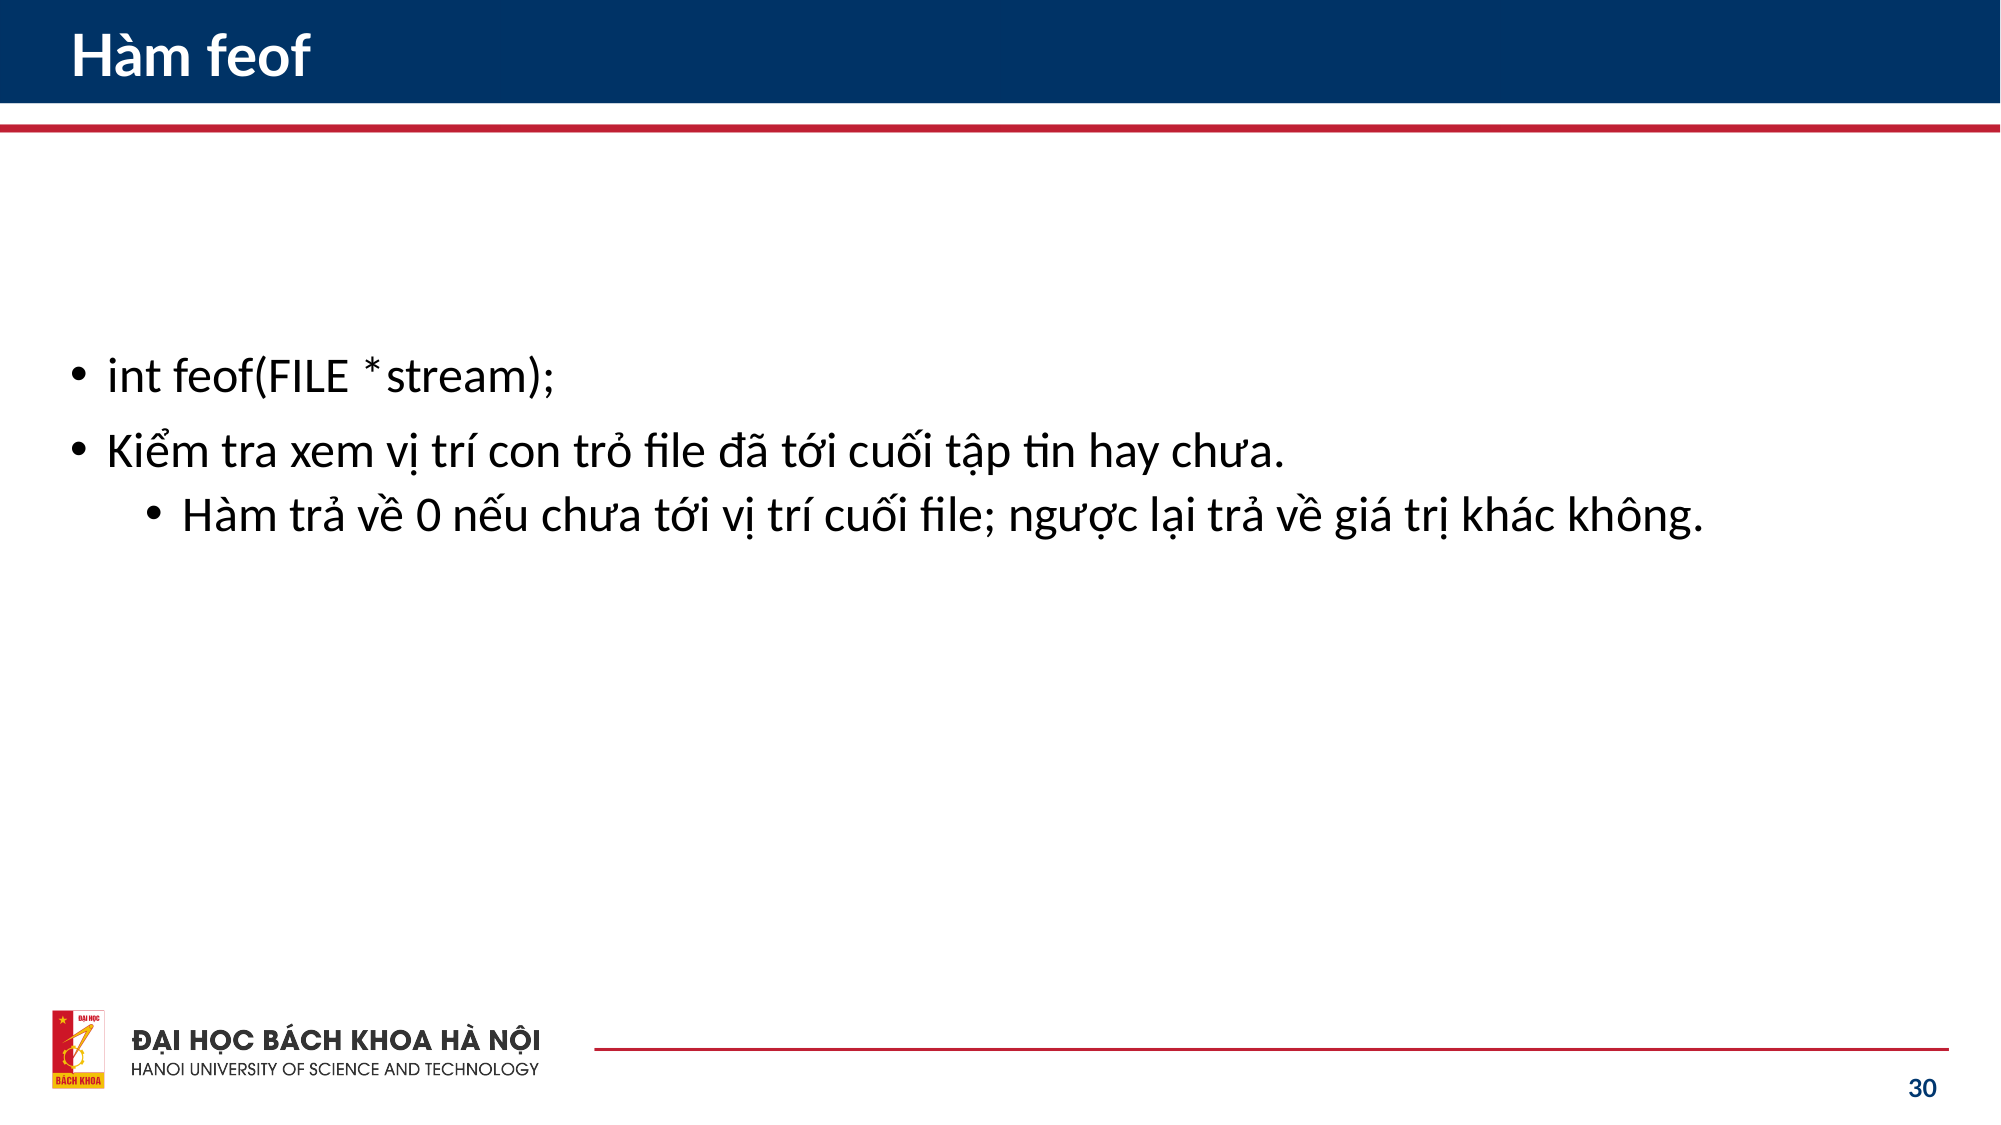

# Hàm feof
int feof(FILE *stream);
Kiểm tra xem vị trí con trỏ file đã tới cuối tập tin hay chưa.
Hàm trả về 0 nếu chưa tới vị trí cuối file; ngược lại trả về giá trị khác không.
30